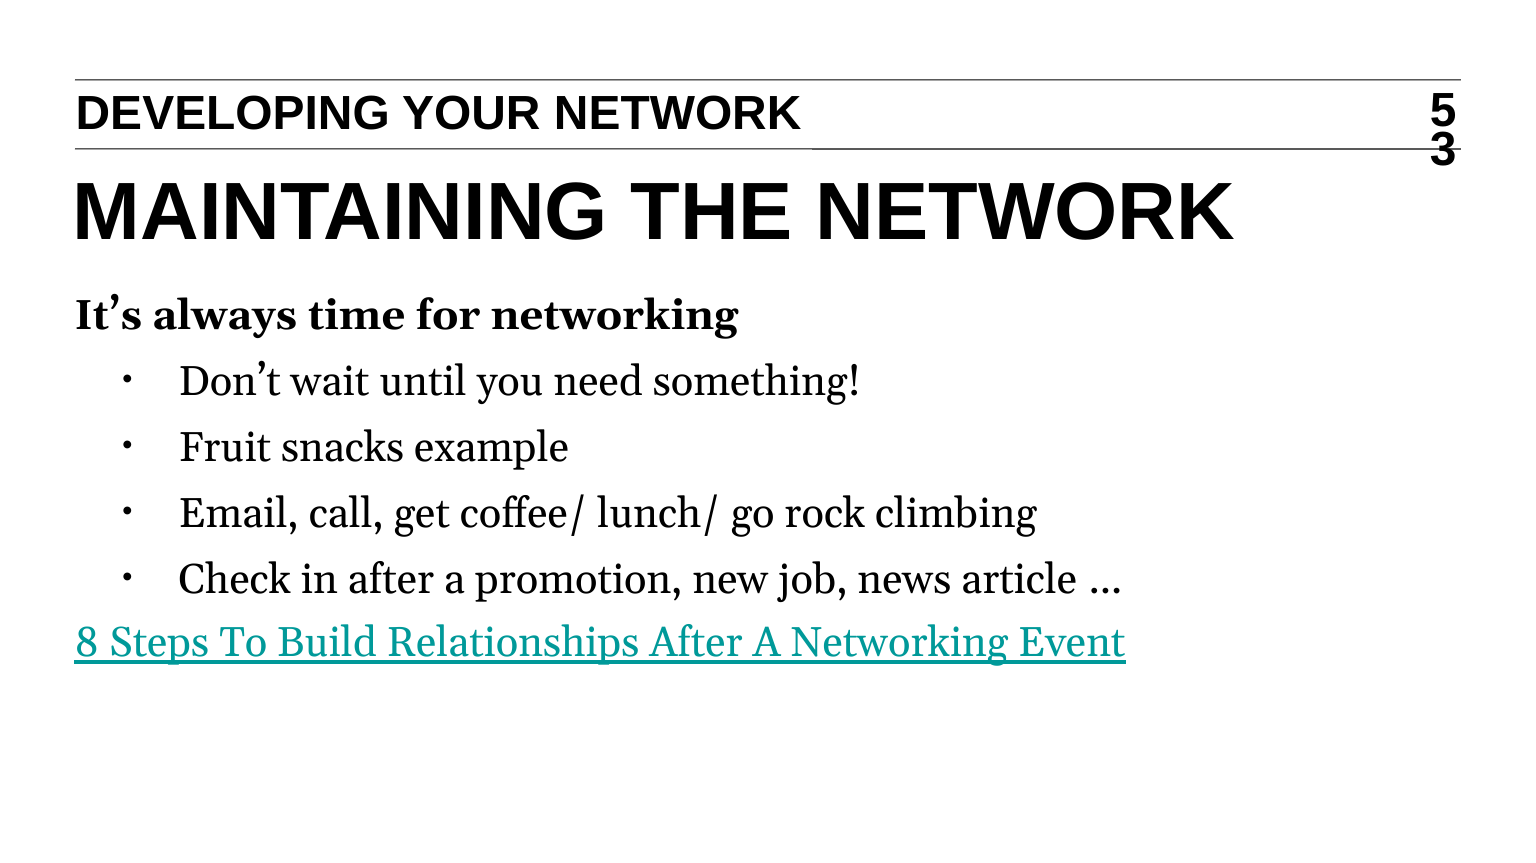

Developing your Network
53
# Maintaining the network
It’s always time for networking
Don’t wait until you need something!
Fruit snacks example
Email, call, get coffee/ lunch/ go rock climbing
Check in after a promotion, new job, news article …
8 Steps To Build Relationships After A Networking Event